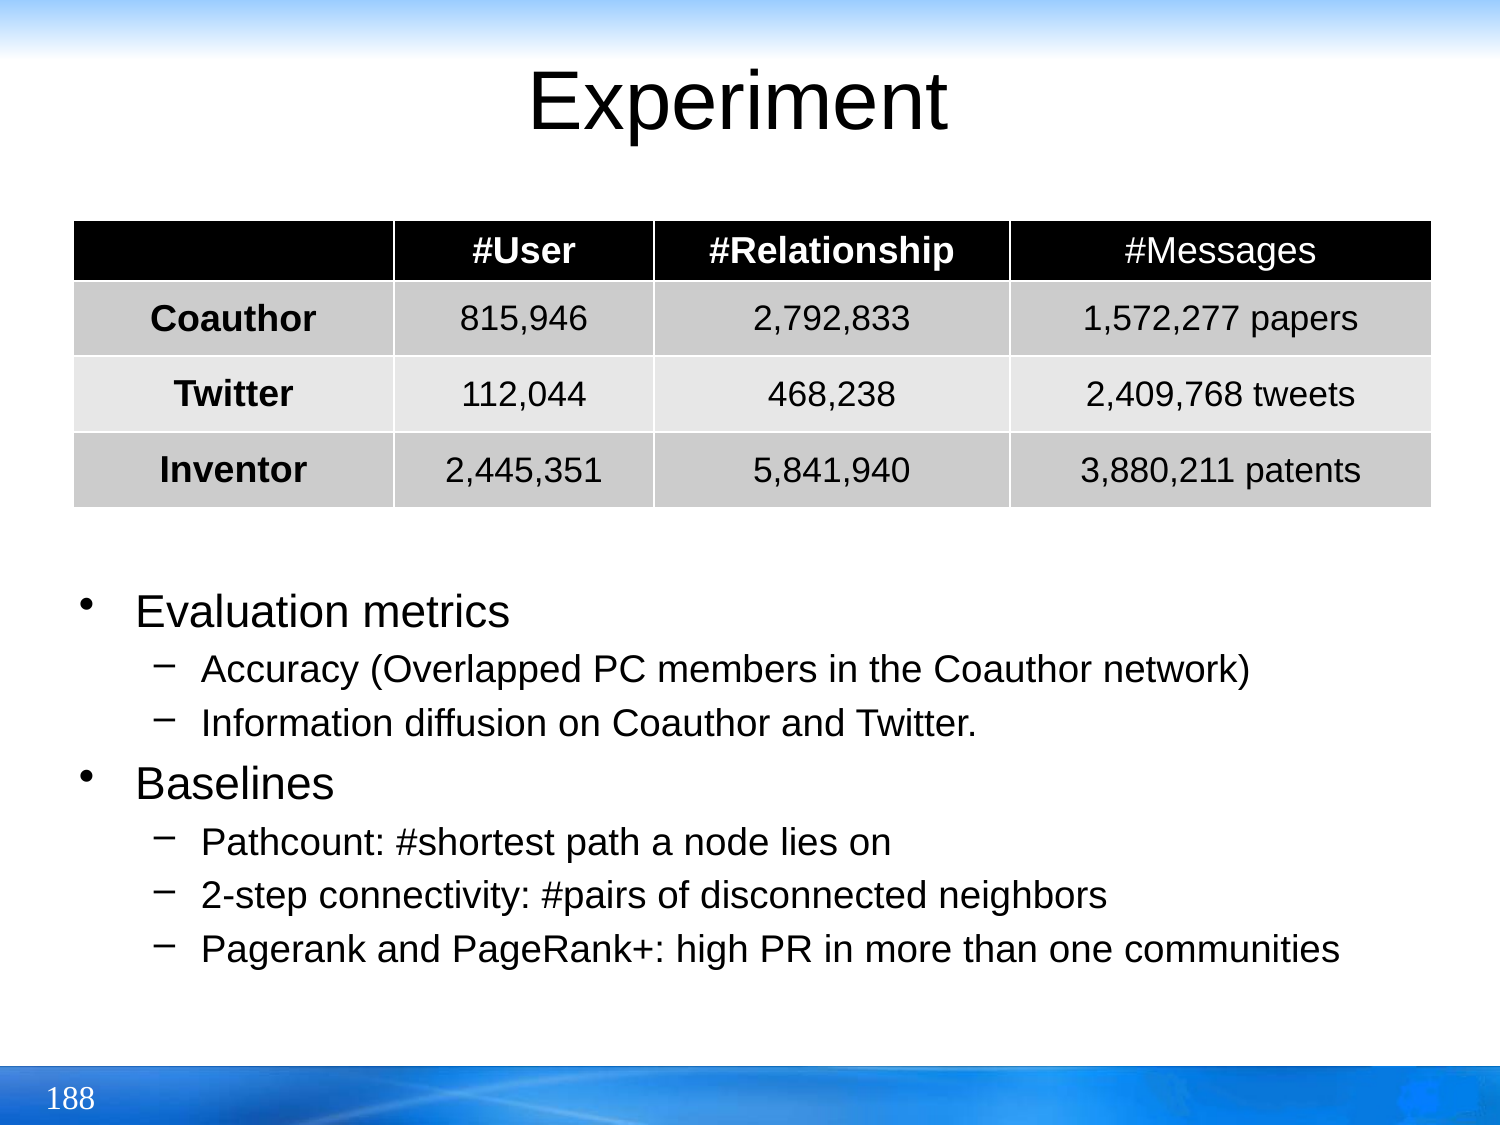

# Experiment
|  | #User | #Relationship | #Messages |
| --- | --- | --- | --- |
| Coauthor | 815,946 | 2,792,833 | 1,572,277 papers |
| Twitter | 112,044 | 468,238 | 2,409,768 tweets |
| Inventor | 2,445,351 | 5,841,940 | 3,880,211 patents |
Evaluation metrics
Accuracy (Overlapped PC members in the Coauthor network)
Information diffusion on Coauthor and Twitter.
Baselines
Pathcount: #shortest path a node lies on
2-step connectivity: #pairs of disconnected neighbors
Pagerank and PageRank+: high PR in more than one communities